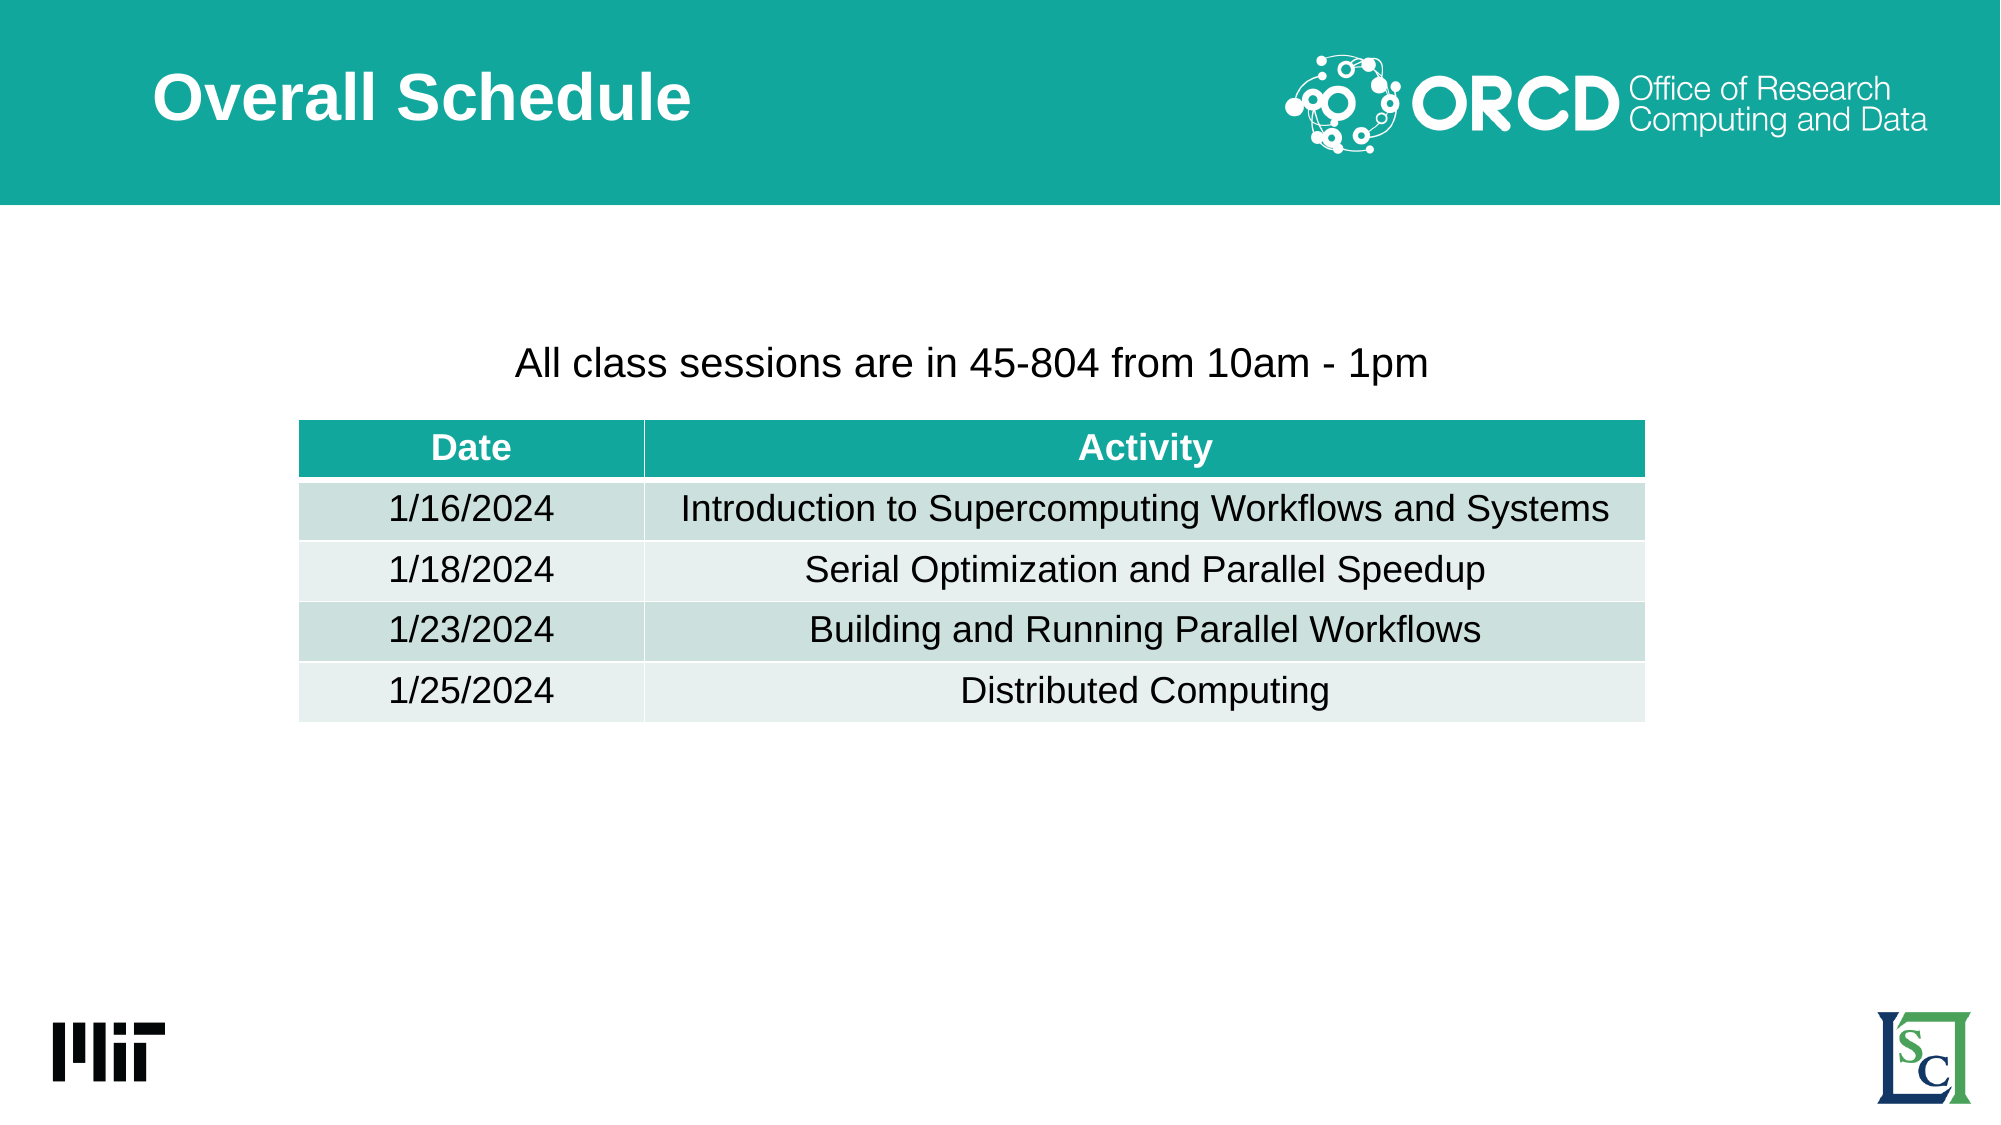

# Overall Schedule
All class sessions are in 45-804 from 10am - 1pm
| Date | Activity |
| --- | --- |
| 1/16/2024 | Introduction to Supercomputing Workflows and Systems |
| 1/18/2024 | Serial Optimization and Parallel Speedup |
| 1/23/2024 | Building and Running Parallel Workflows |
| 1/25/2024 | Distributed Computing |